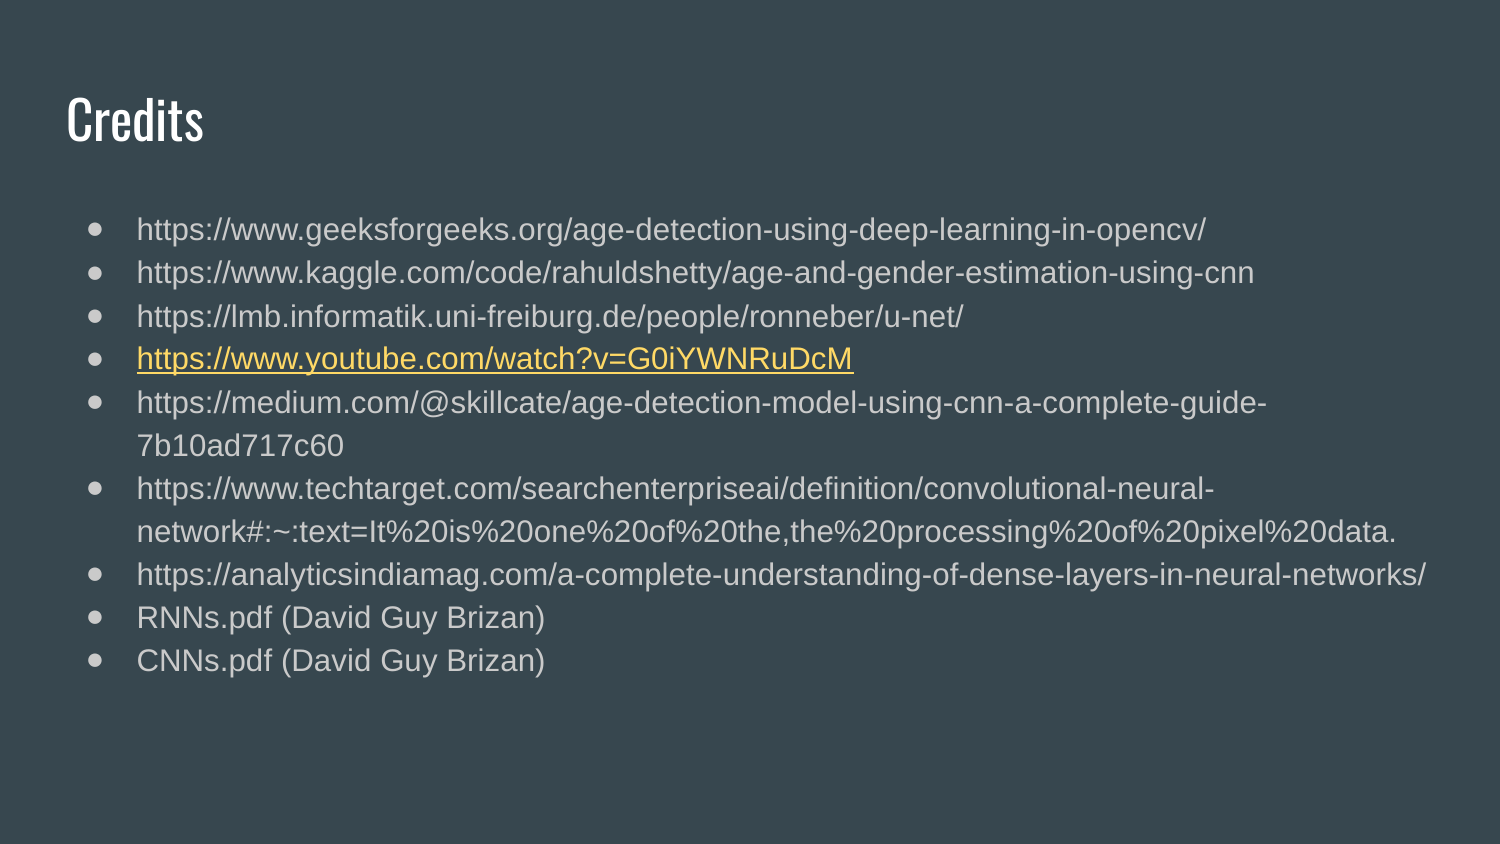

# Credits
https://www.geeksforgeeks.org/age-detection-using-deep-learning-in-opencv/
https://www.kaggle.com/code/rahuldshetty/age-and-gender-estimation-using-cnn
https://lmb.informatik.uni-freiburg.de/people/ronneber/u-net/
https://www.youtube.com/watch?v=G0iYWNRuDcM
https://medium.com/@skillcate/age-detection-model-using-cnn-a-complete-guide-7b10ad717c60
https://www.techtarget.com/searchenterpriseai/definition/convolutional-neural-network#:~:text=It%20is%20one%20of%20the,the%20processing%20of%20pixel%20data.
https://analyticsindiamag.com/a-complete-understanding-of-dense-layers-in-neural-networks/
RNNs.pdf (David Guy Brizan)
CNNs.pdf (David Guy Brizan)